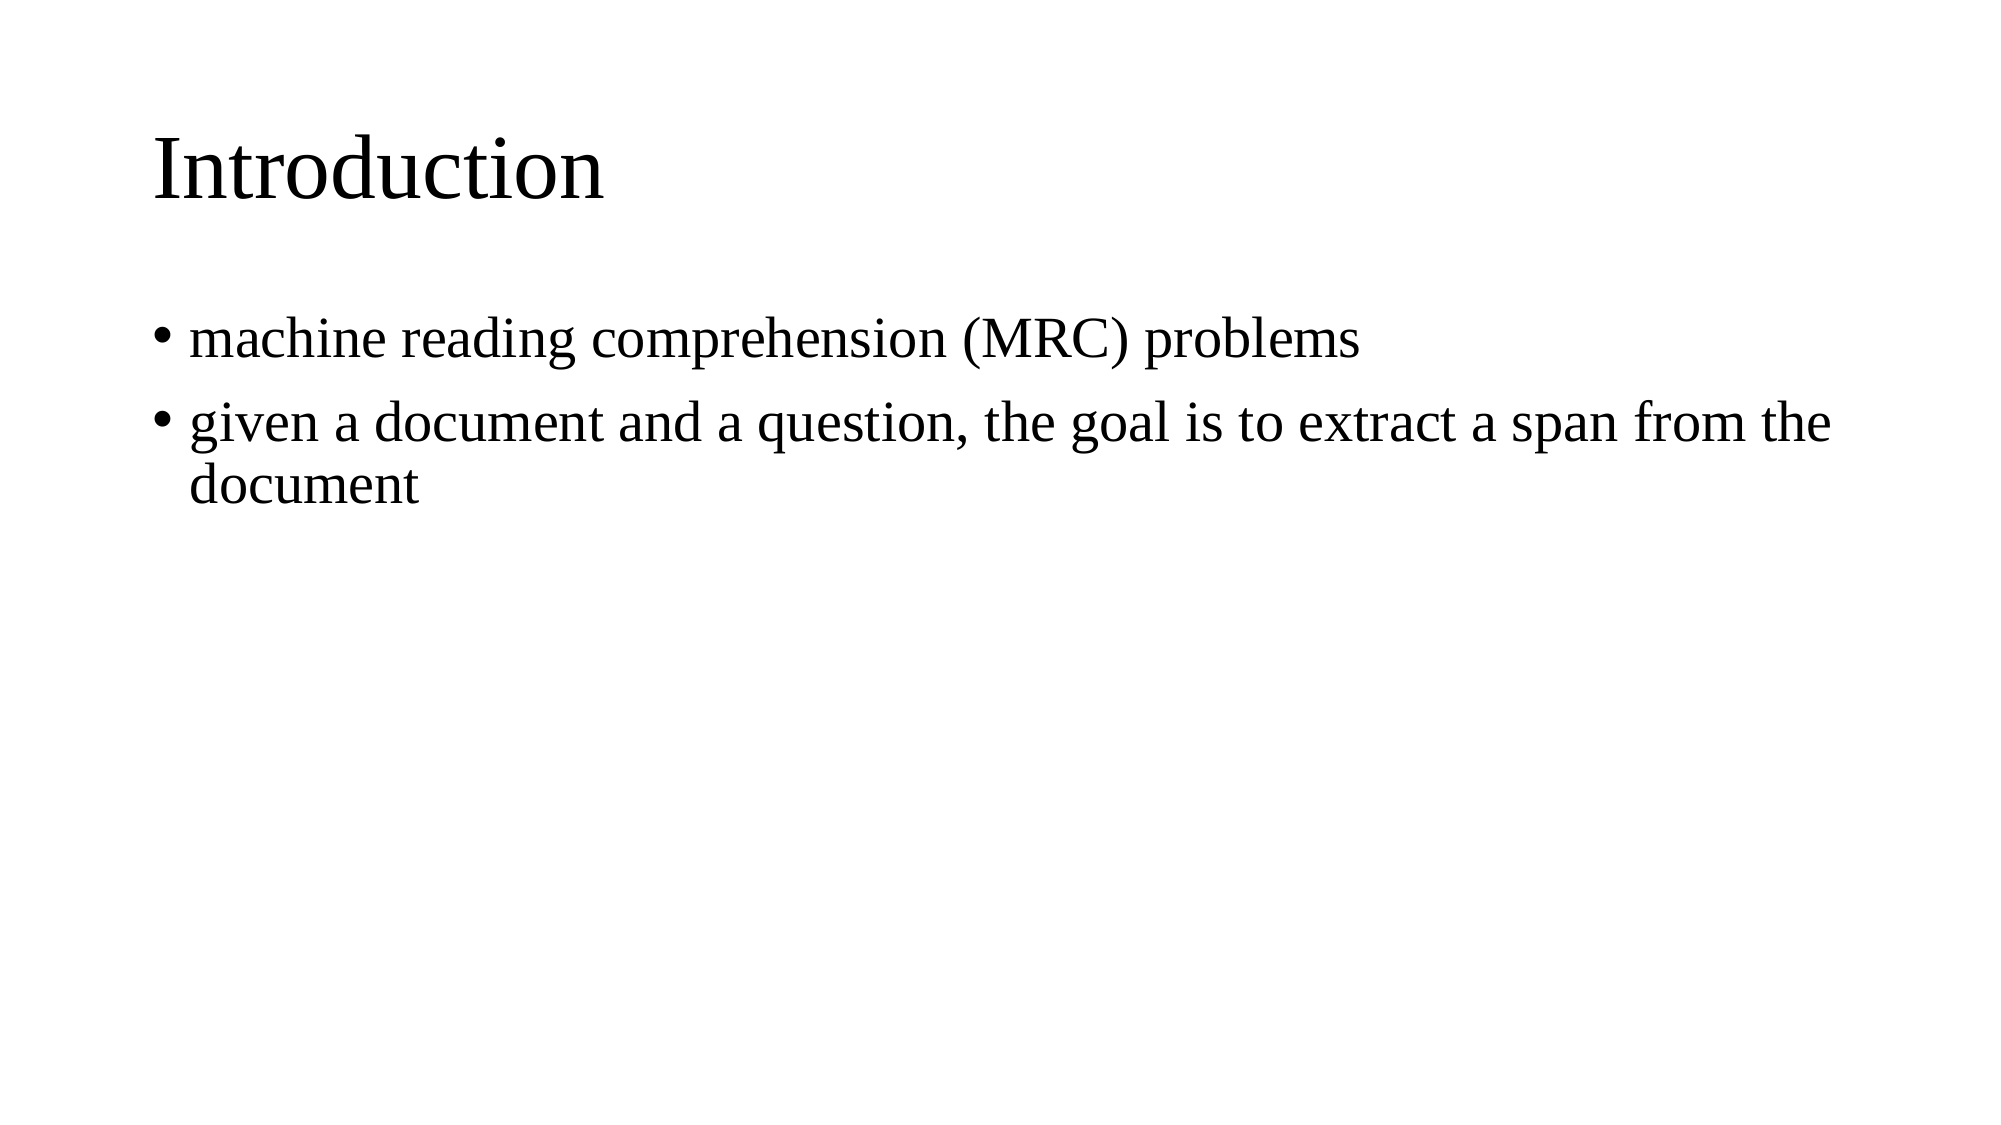

# Introduction
machine reading comprehension (MRC) problems
given a document and a question, the goal is to extract a span from the document